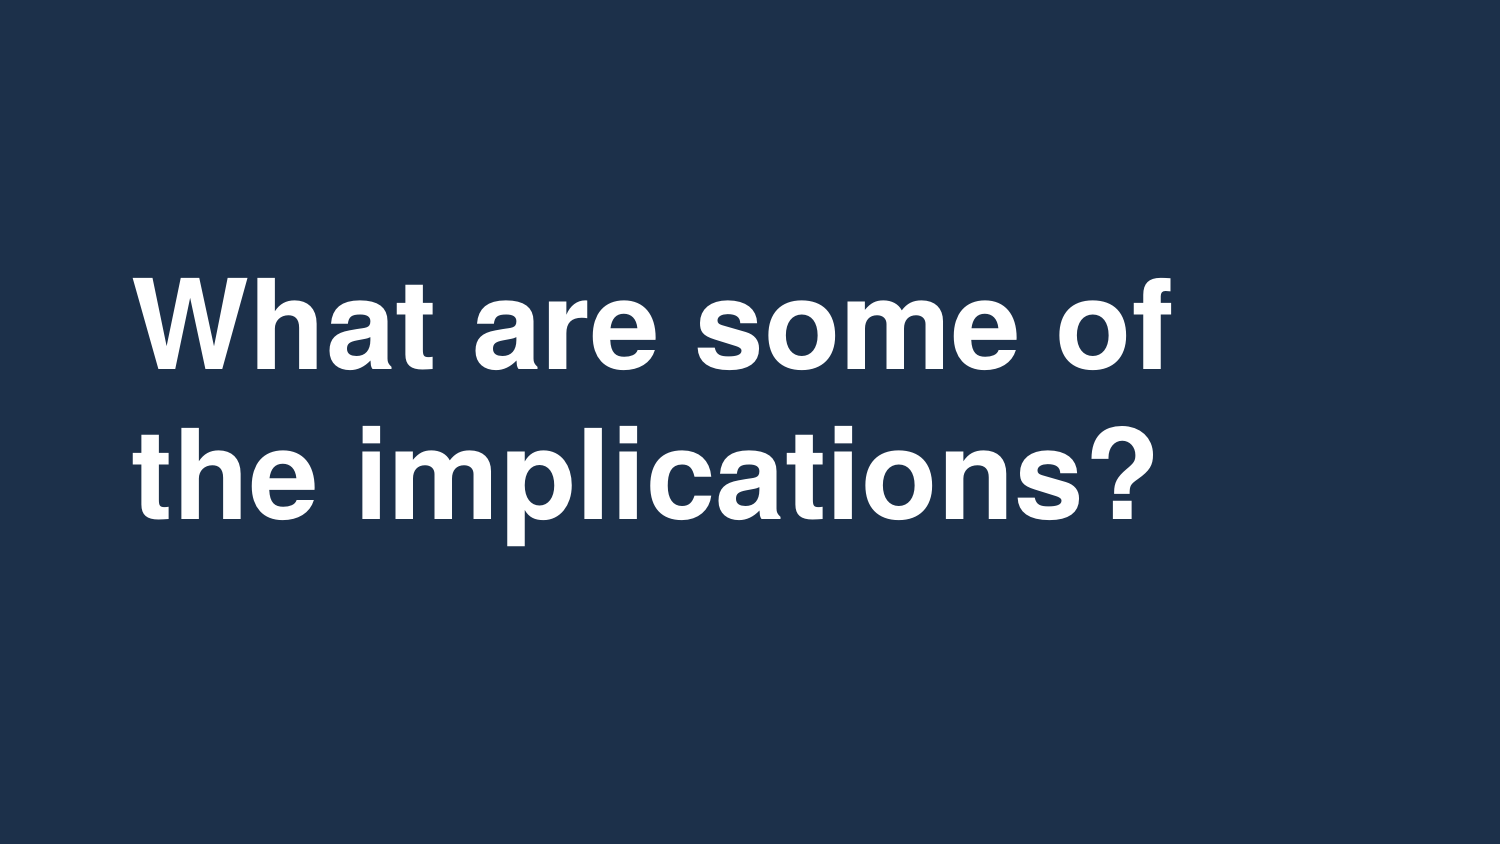

# What are some of the implications?